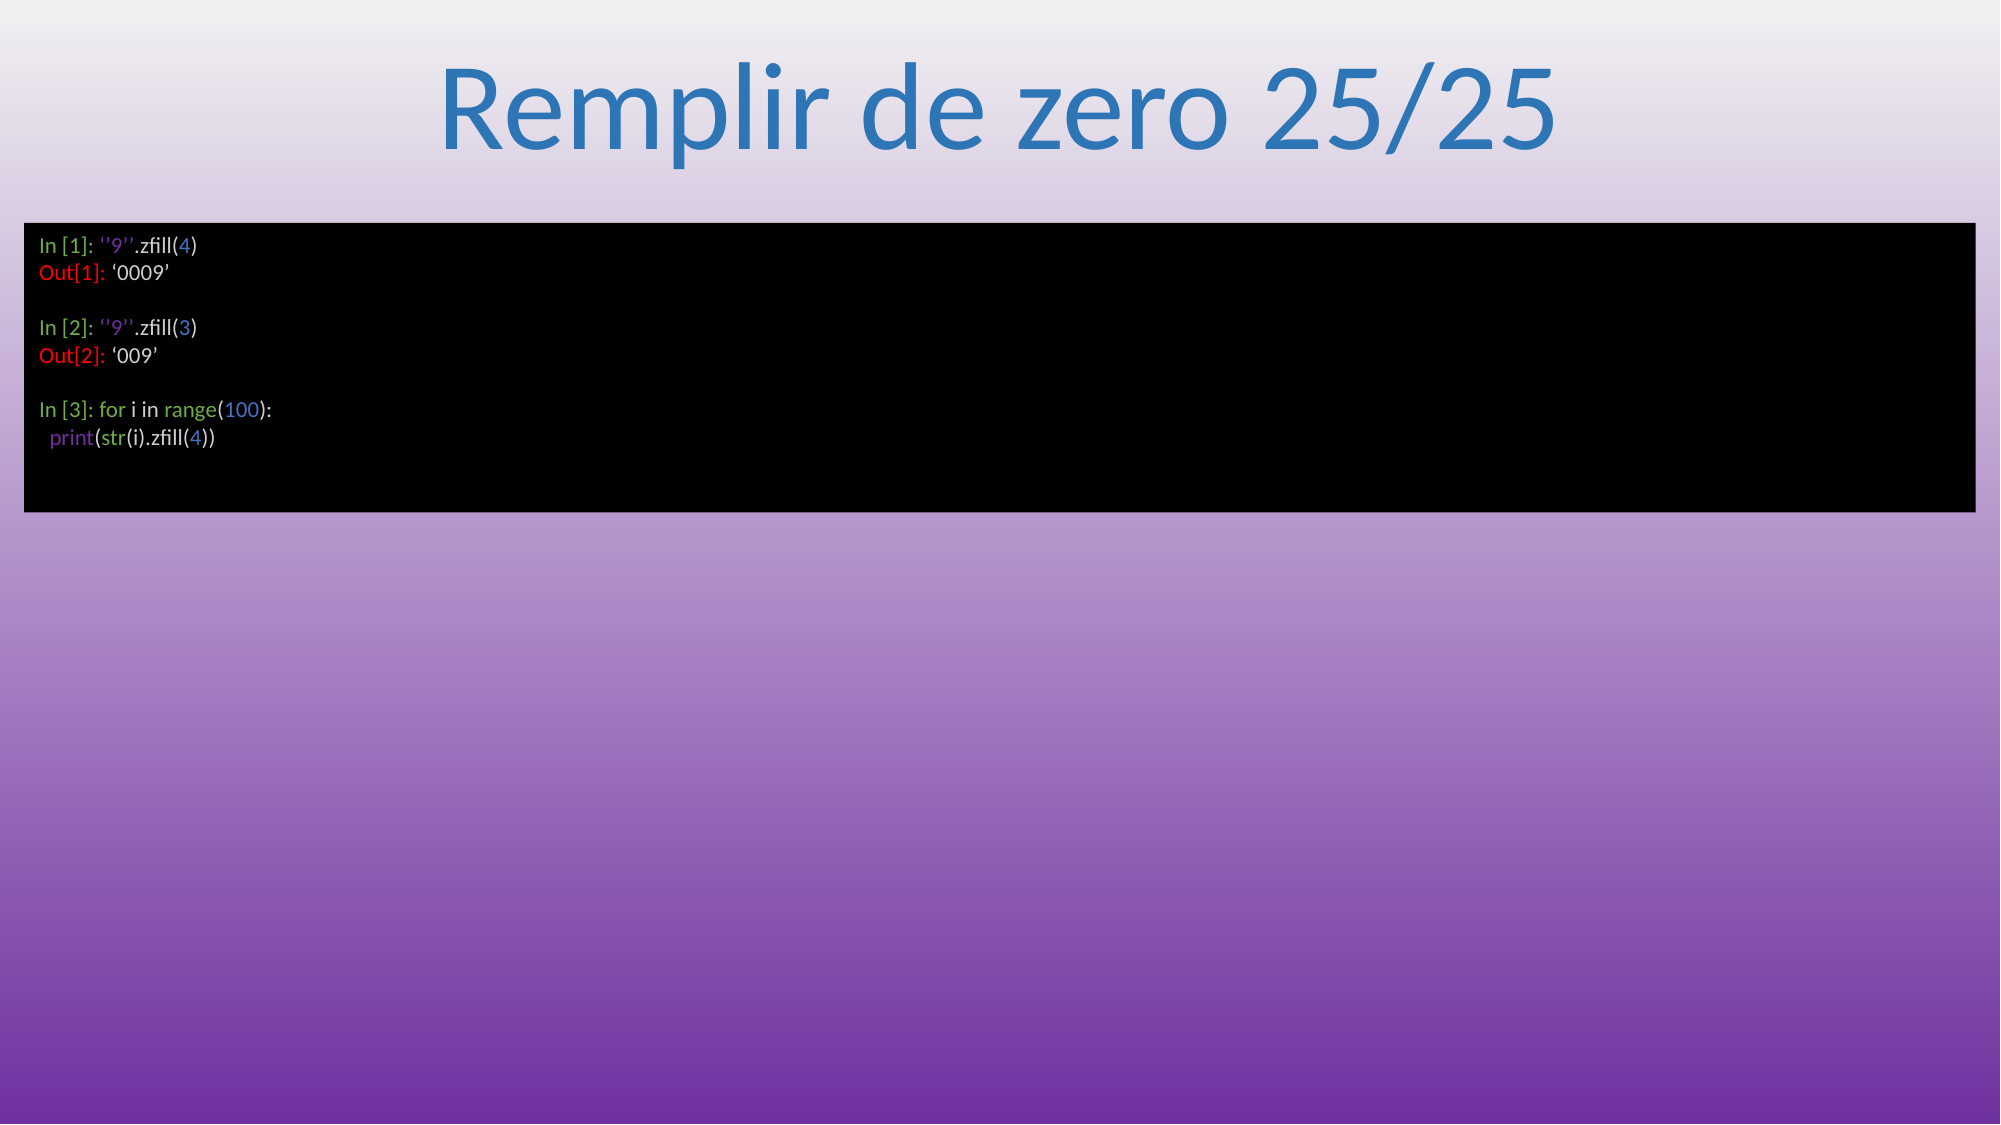

# Remplir de zero 25/25

In [1]: ‘’9’’.zfill(4)
Out[1]: ‘0009’

In [2]: ‘’9’’.zfill(3)
Out[2]: ‘009’

In [3]: for i in range(100):
  print(str(i).zfill(4))

79